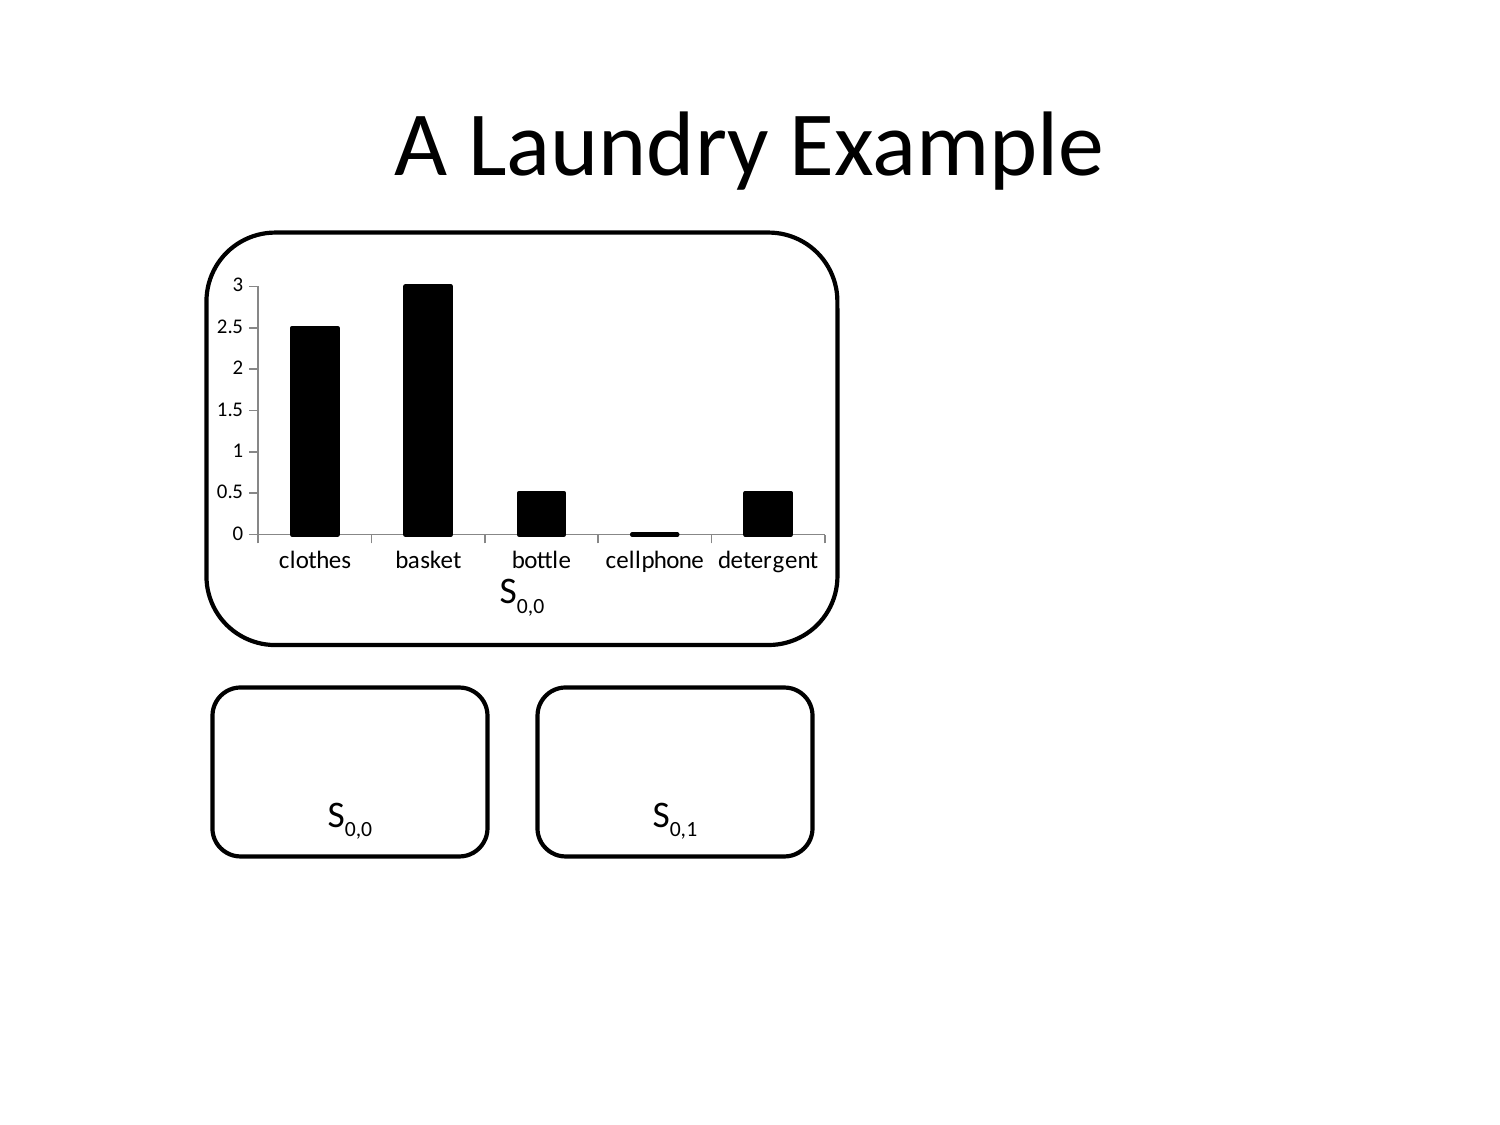

# A Laundry Example
S0,0

### Chart

| Category | Series 1 |
|---|---|
| clothes | 2.5 |
| basket | 3.0 |
| bottle | 0.5 |
| cellphone | 0.0 |
| detergent | 0.5 |
S0,0
S0,1